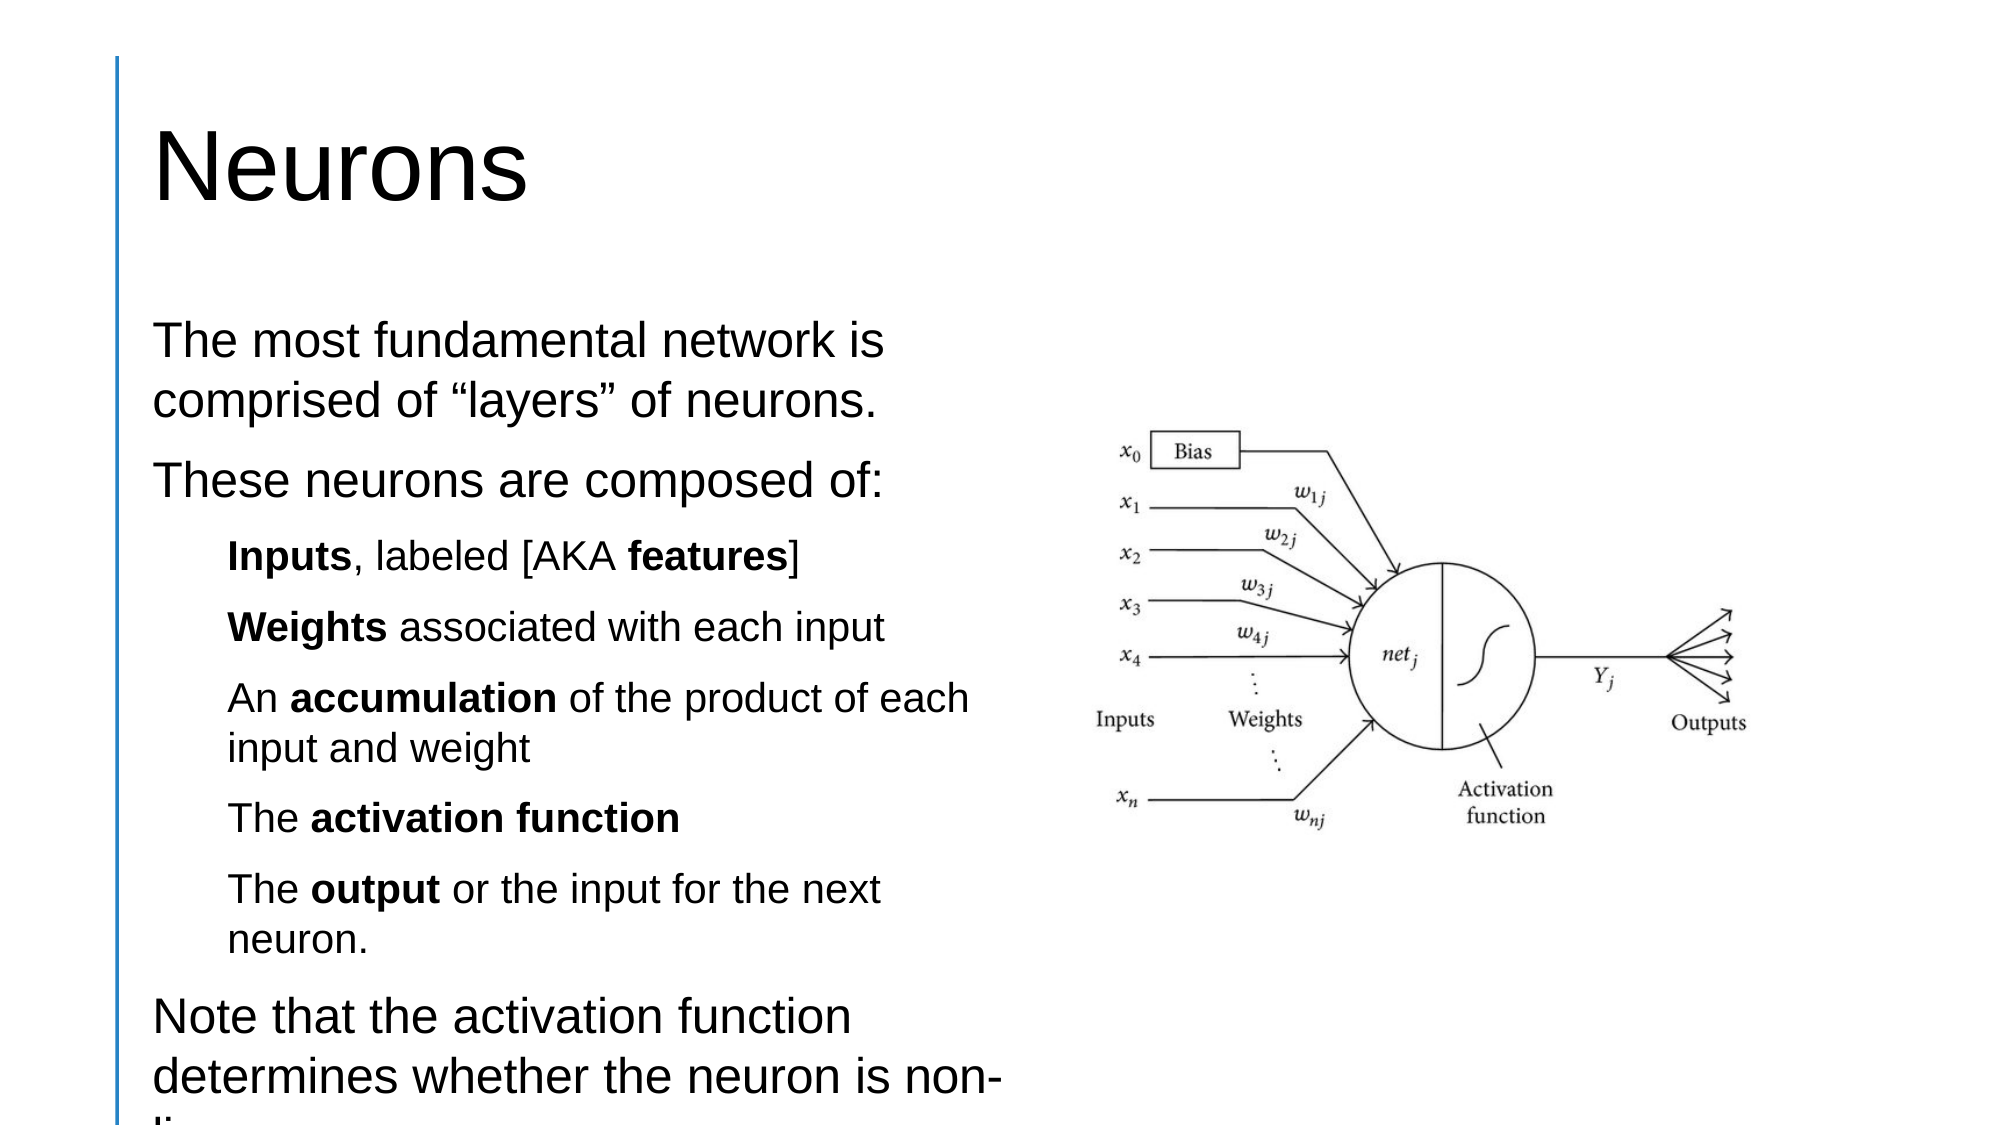

# Neurons
The most fundamental network is comprised of “layers” of neurons.
These neurons are composed of:
Inputs, labeled [AKA features]
Weights associated with each input
An accumulation of the product of each input and weight
The activation function
The output or the input for the next neuron.
Note that the activation function determines whether the neuron is non-linear.